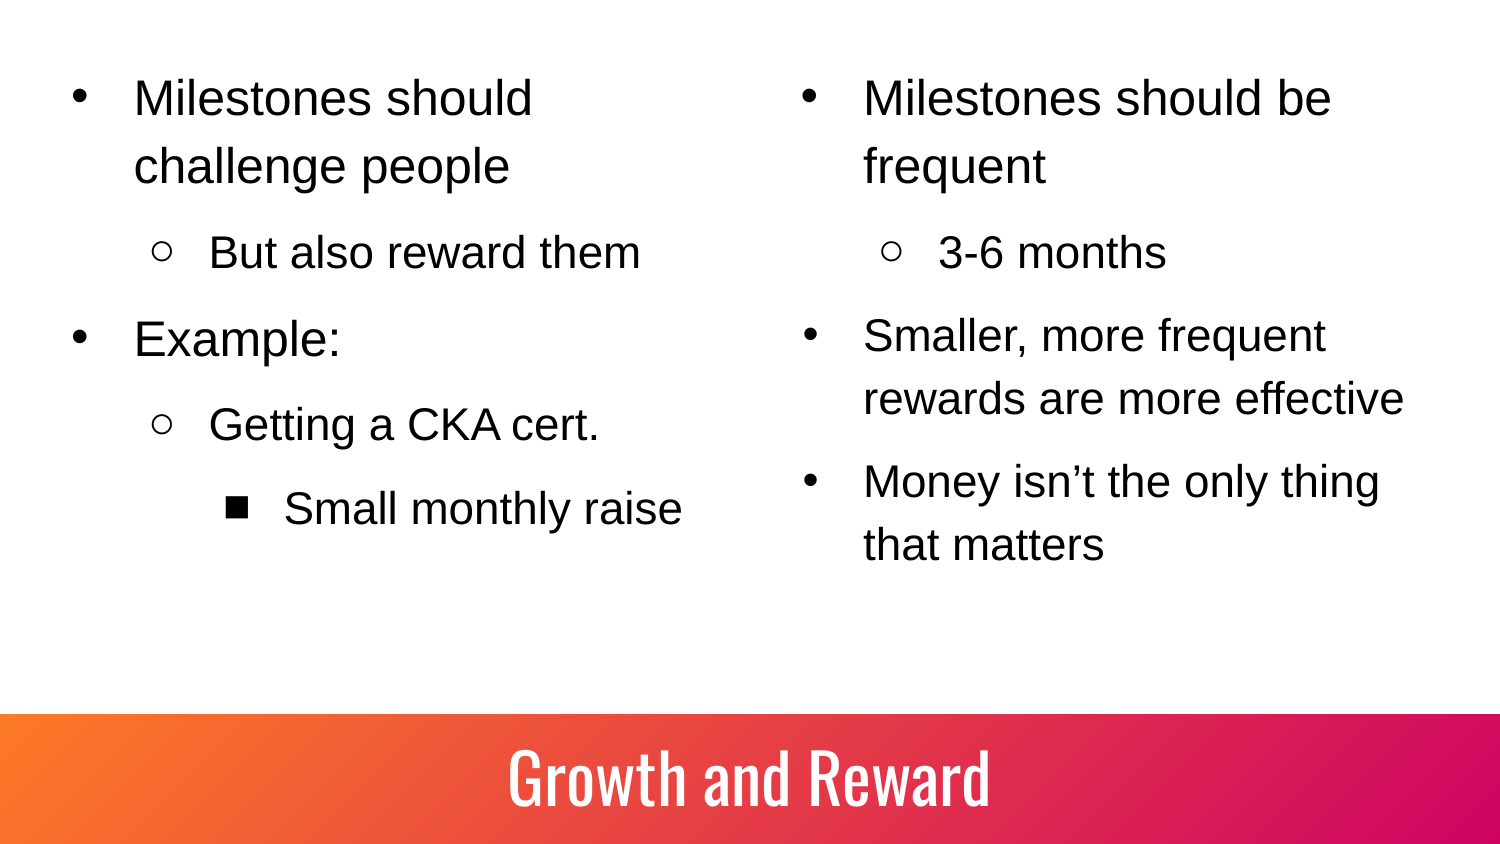

Milestones should challenge people
But also reward them
Example:
Getting a CKA cert.
Small monthly raise
Milestones should be frequent
3-6 months
Smaller, more frequent rewards are more effective
Money isn’t the only thing that matters
# Growth and Reward